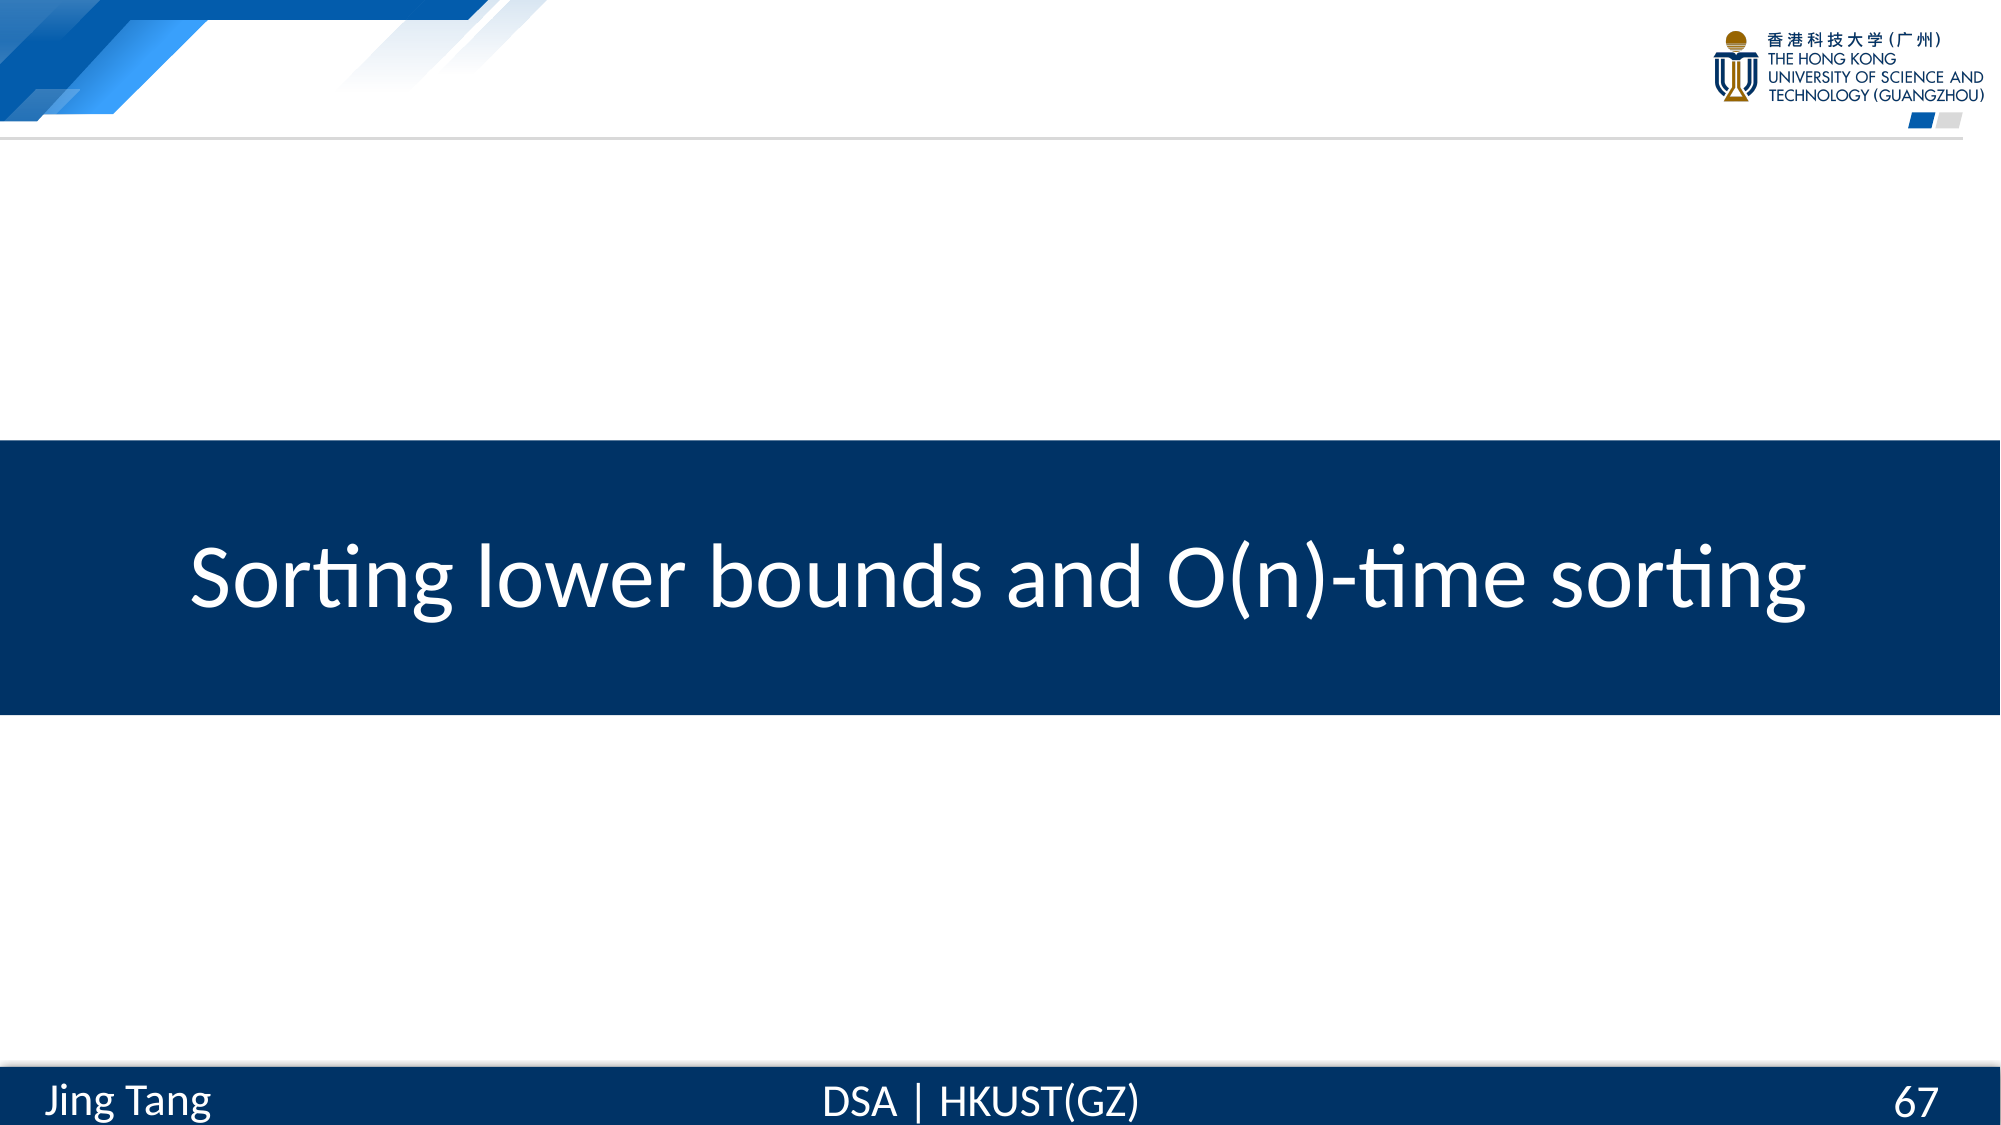

# Sorting lower bounds and O(n)-time sorting
67